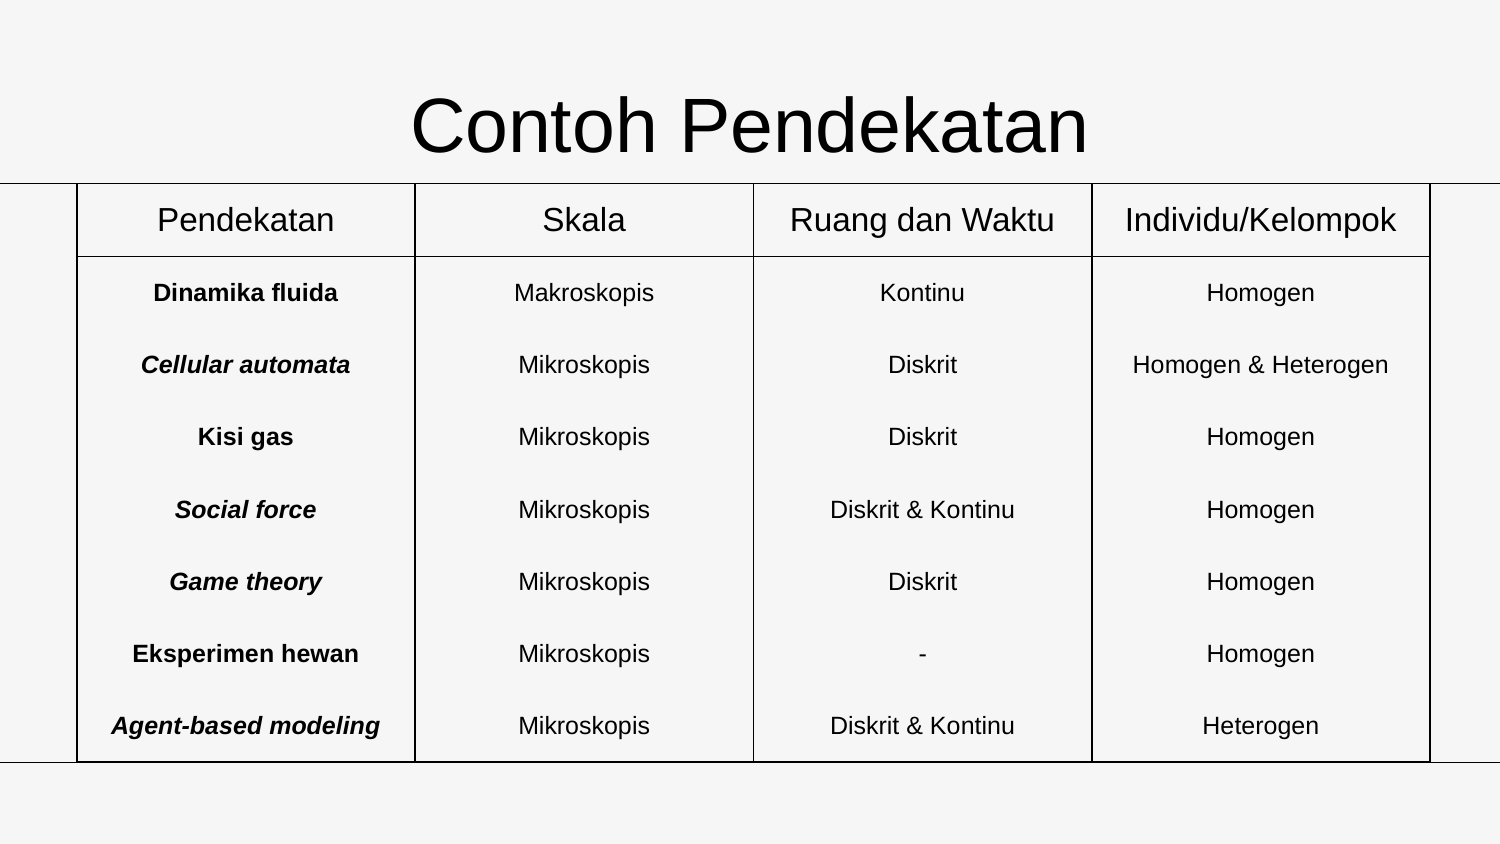

# Contoh Pendekatan
| Pendekatan | Skala | Ruang dan Waktu | Individu/Kelompok |
| --- | --- | --- | --- |
| Dinamika fluida | Makroskopis | Kontinu | Homogen |
| Cellular automata | Mikroskopis | Diskrit | Homogen & Heterogen |
| Kisi gas | Mikroskopis | Diskrit | Homogen |
| Social force | Mikroskopis | Diskrit & Kontinu | Homogen |
| Game theory | Mikroskopis | Diskrit | Homogen |
| Eksperimen hewan | Mikroskopis | - | Homogen |
| Agent-based modeling | Mikroskopis | Diskrit & Kontinu | Heterogen |